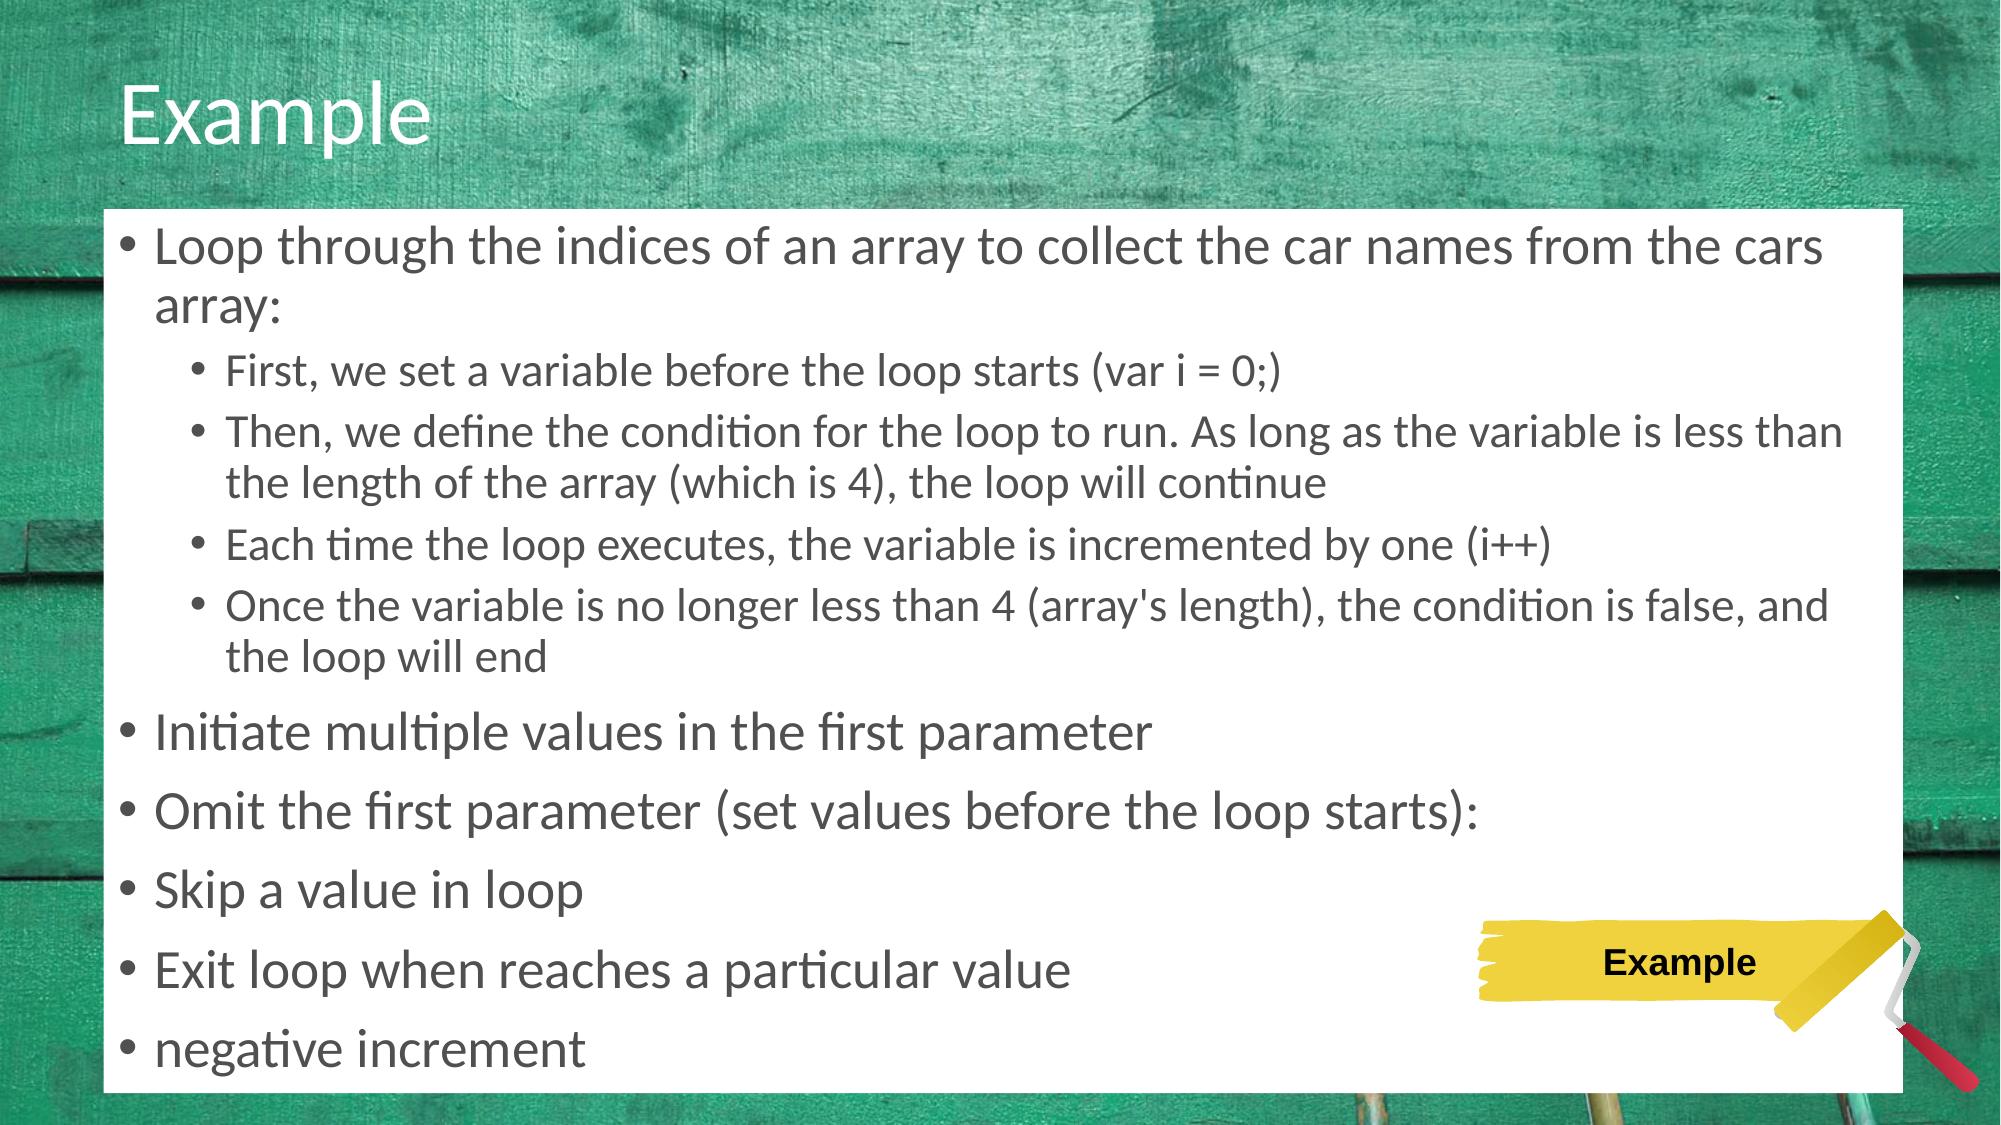

# Example
Loop through the indices of an array to collect the car names from the cars array:
First, we set a variable before the loop starts (var i = 0;)
Then, we define the condition for the loop to run. As long as the variable is less than the length of the array (which is 4), the loop will continue
Each time the loop executes, the variable is incremented by one (i++)
Once the variable is no longer less than 4 (array's length), the condition is false, and the loop will end
Initiate multiple values in the first parameter
Omit the first parameter (set values before the loop starts):
Skip a value in loop
Exit loop when reaches a particular value
negative increment
Example